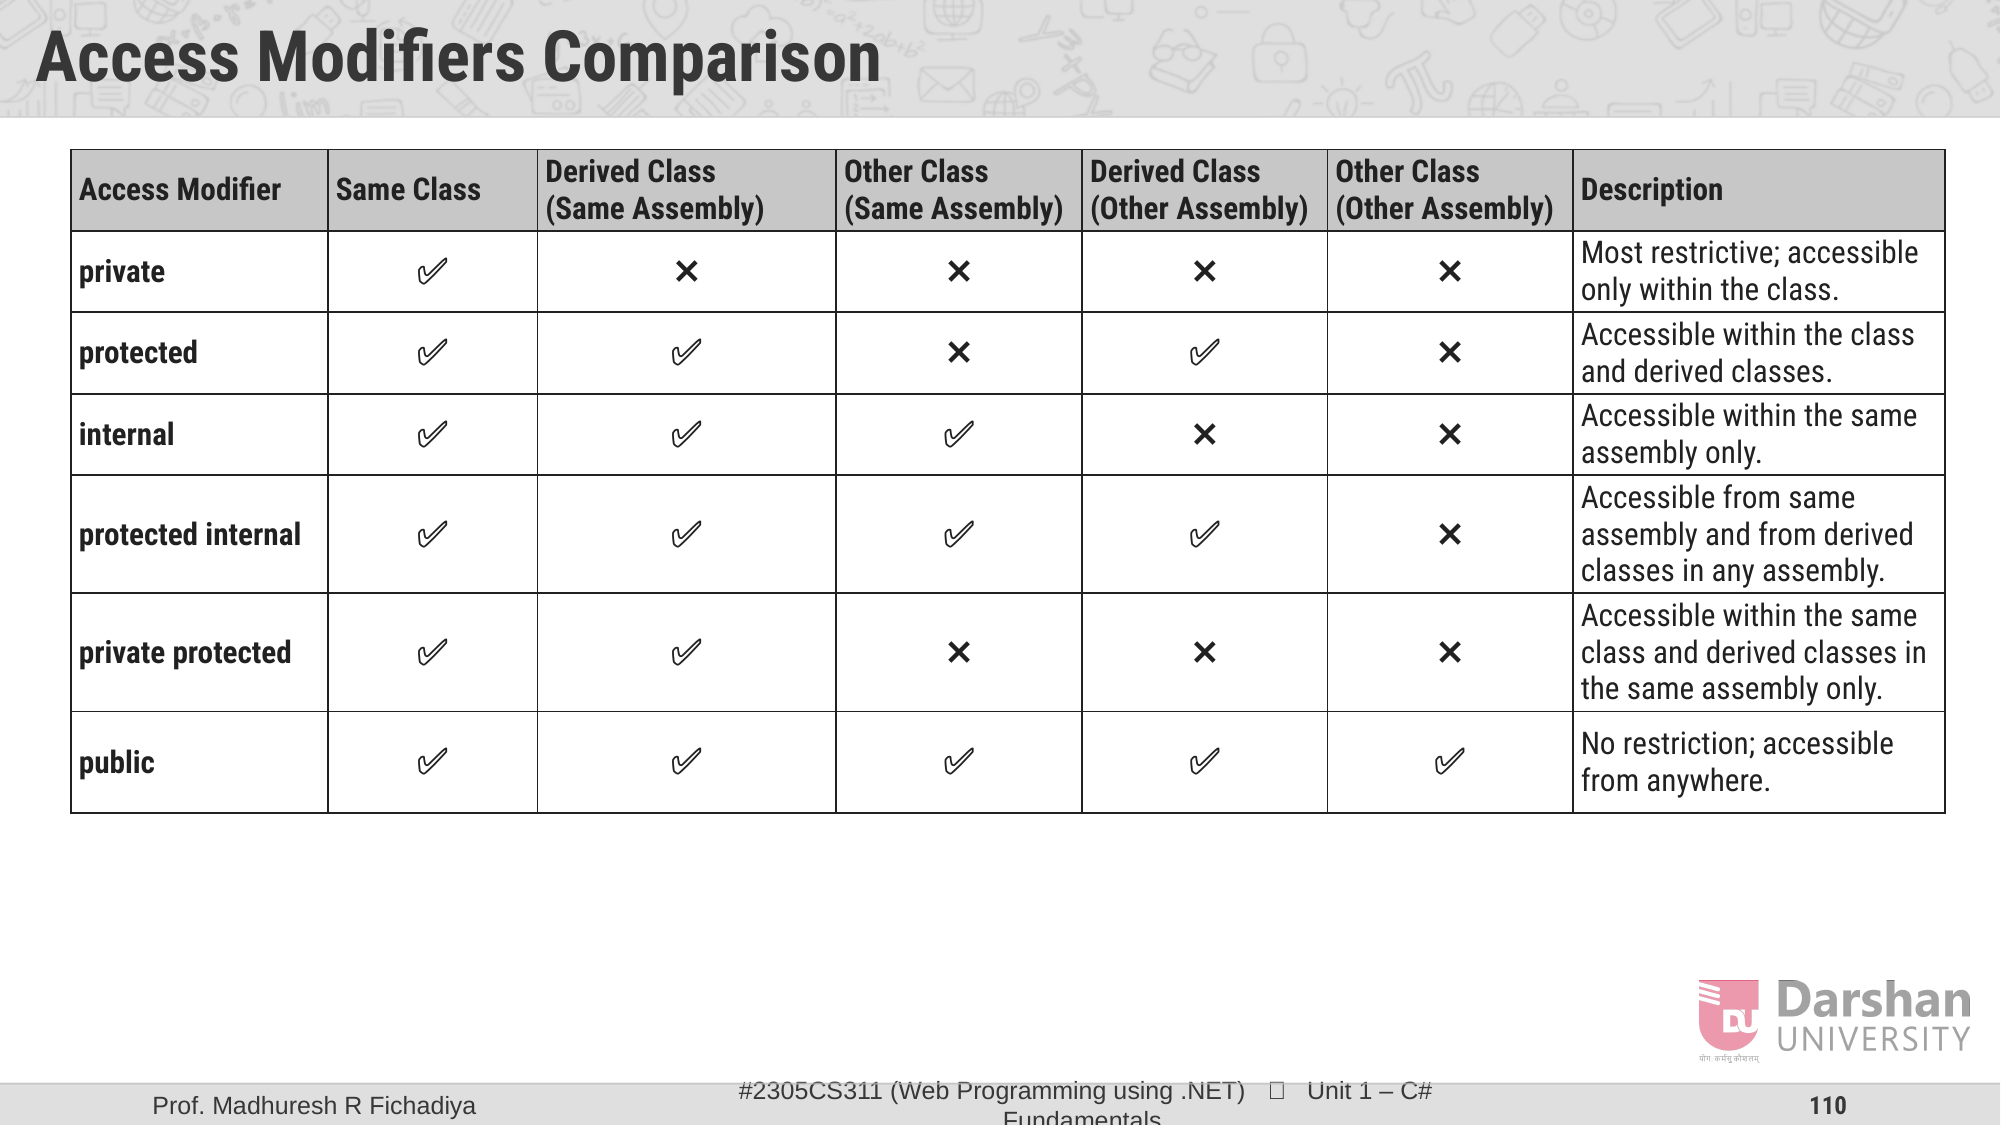

# Access Modifiers Comparison
| Access Modifier | Same Class | Derived Class (Same Assembly) | Other Class (Same Assembly) | Derived Class (Other Assembly) | Other Class (Other Assembly) | Description |
| --- | --- | --- | --- | --- | --- | --- |
| private | ✅ | ❌ | ❌ | ❌ | ❌ | Most restrictive; accessible only within the class. |
| protected | ✅ | ✅ | ❌ | ✅ | ❌ | Accessible within the class and derived classes. |
| internal | ✅ | ✅ | ✅ | ❌ | ❌ | Accessible within the same assembly only. |
| protected internal | ✅ | ✅ | ✅ | ✅ | ❌ | Accessible from same assembly and from derived classes in any assembly. |
| private protected | ✅ | ✅ | ❌ | ❌ | ❌ | Accessible within the same class and derived classes in the same assembly only. |
| public | ✅ | ✅ | ✅ | ✅ | ✅ | No restriction; accessible from anywhere. |